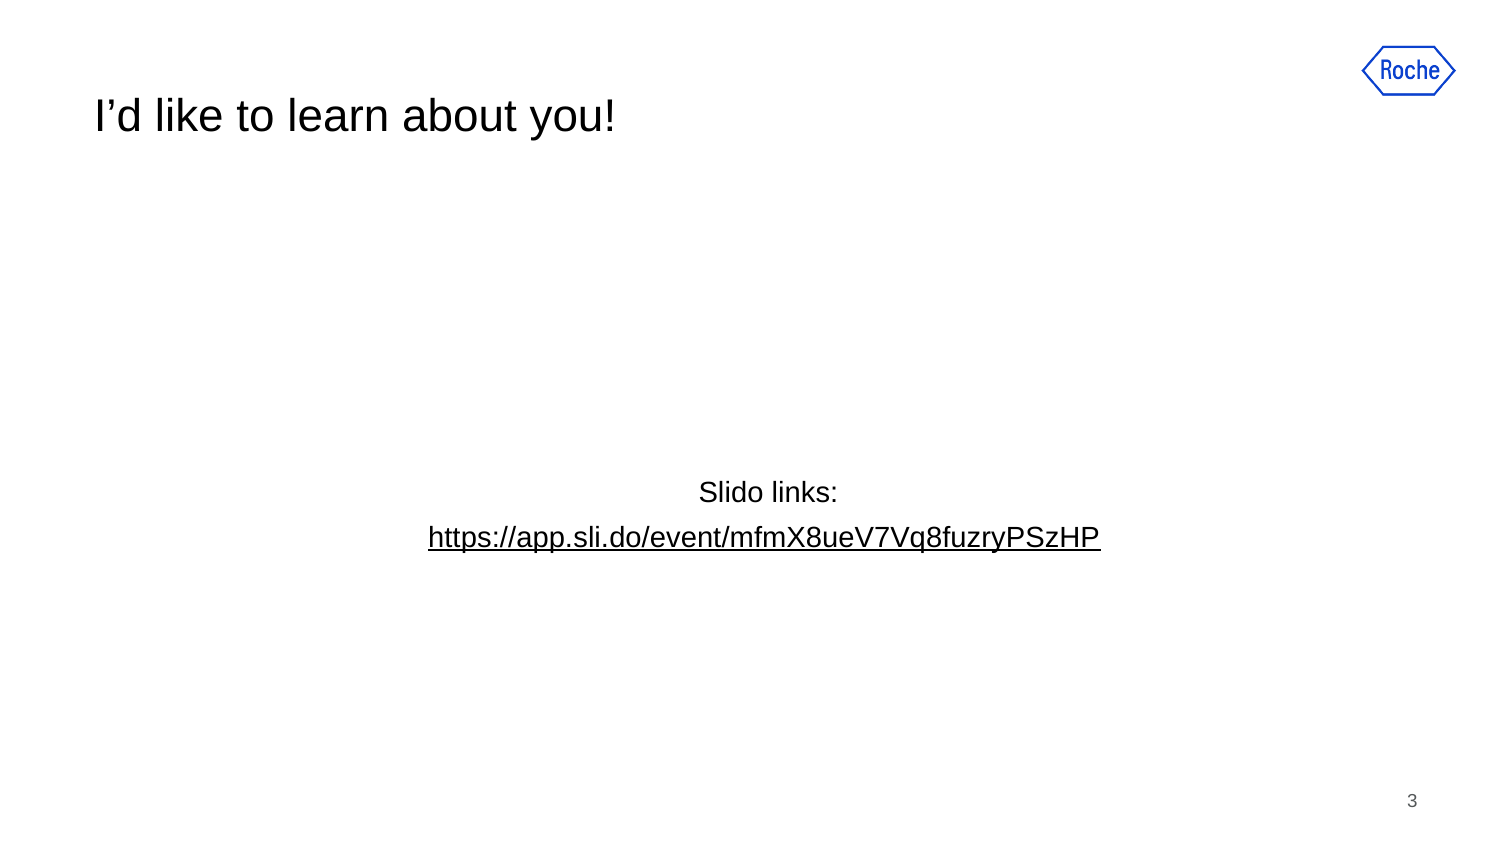

# I’d like to learn about you!

Slido links:
https://app.sli.do/event/mfmX8ueV7Vq8fuzryPSzHP